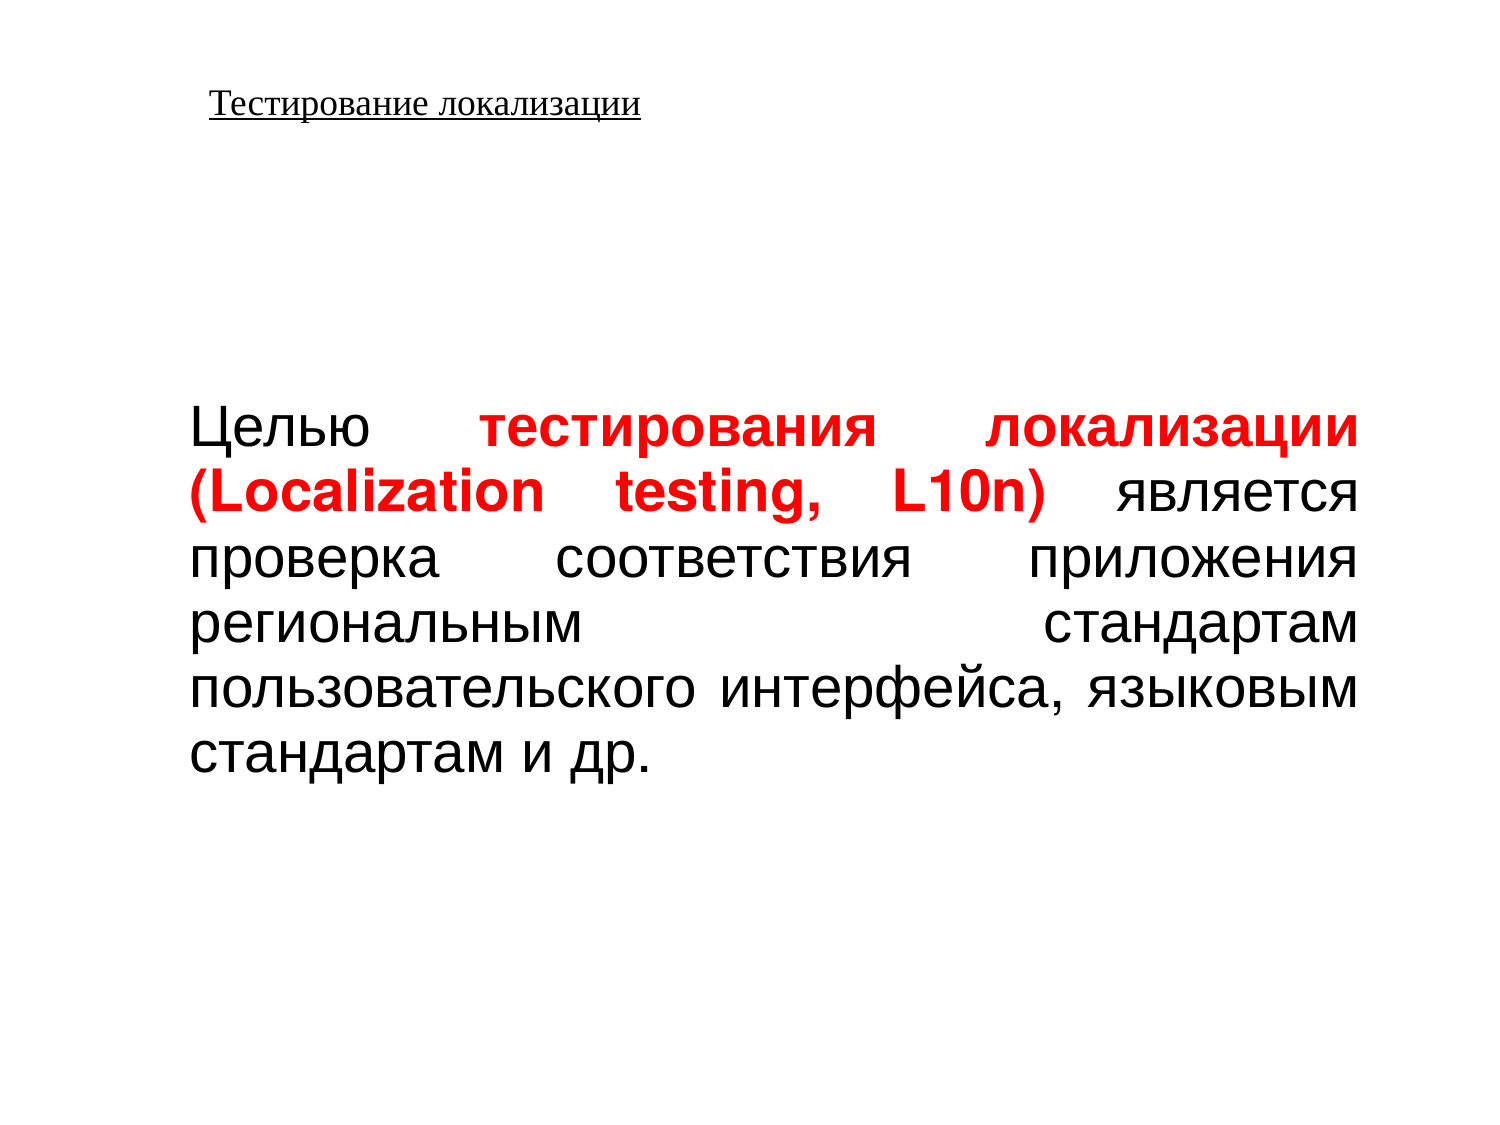

Тестирование локализации
Целью тестирования локализации (Localization testing, L10n) является проверка соответствия приложения региональным стандартам пользовательского интерфейса, языковым стандартам и др.